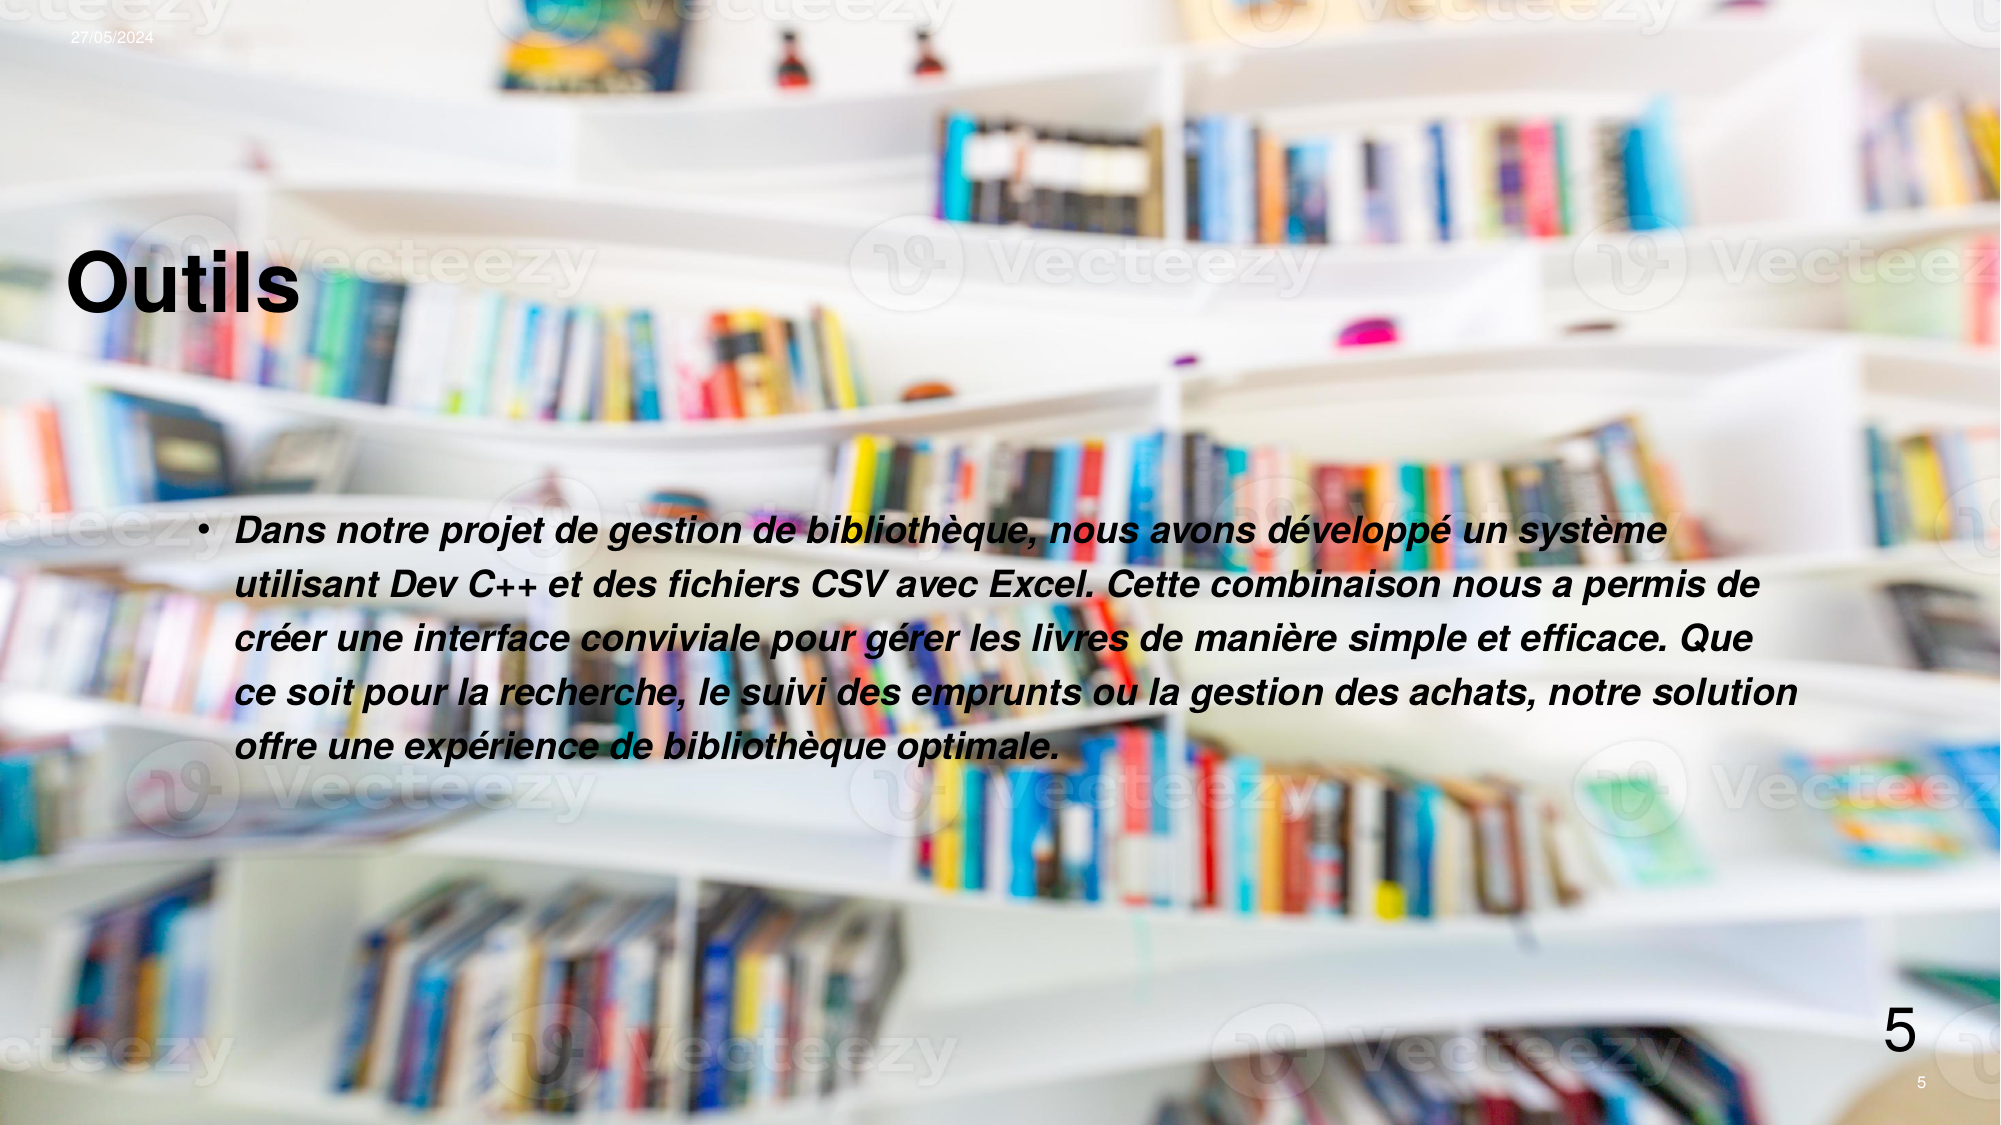

27/05/2024
# Outils
Dans notre projet de gestion de bibliothèque, nous avons développé un système utilisant Dev C++ et des fichiers CSV avec Excel. Cette combinaison nous a permis de créer une interface conviviale pour gérer les livres de manière simple et efficace. Que ce soit pour la recherche, le suivi des emprunts ou la gestion des achats, notre solution offre une expérience de bibliothèque optimale.
5

5